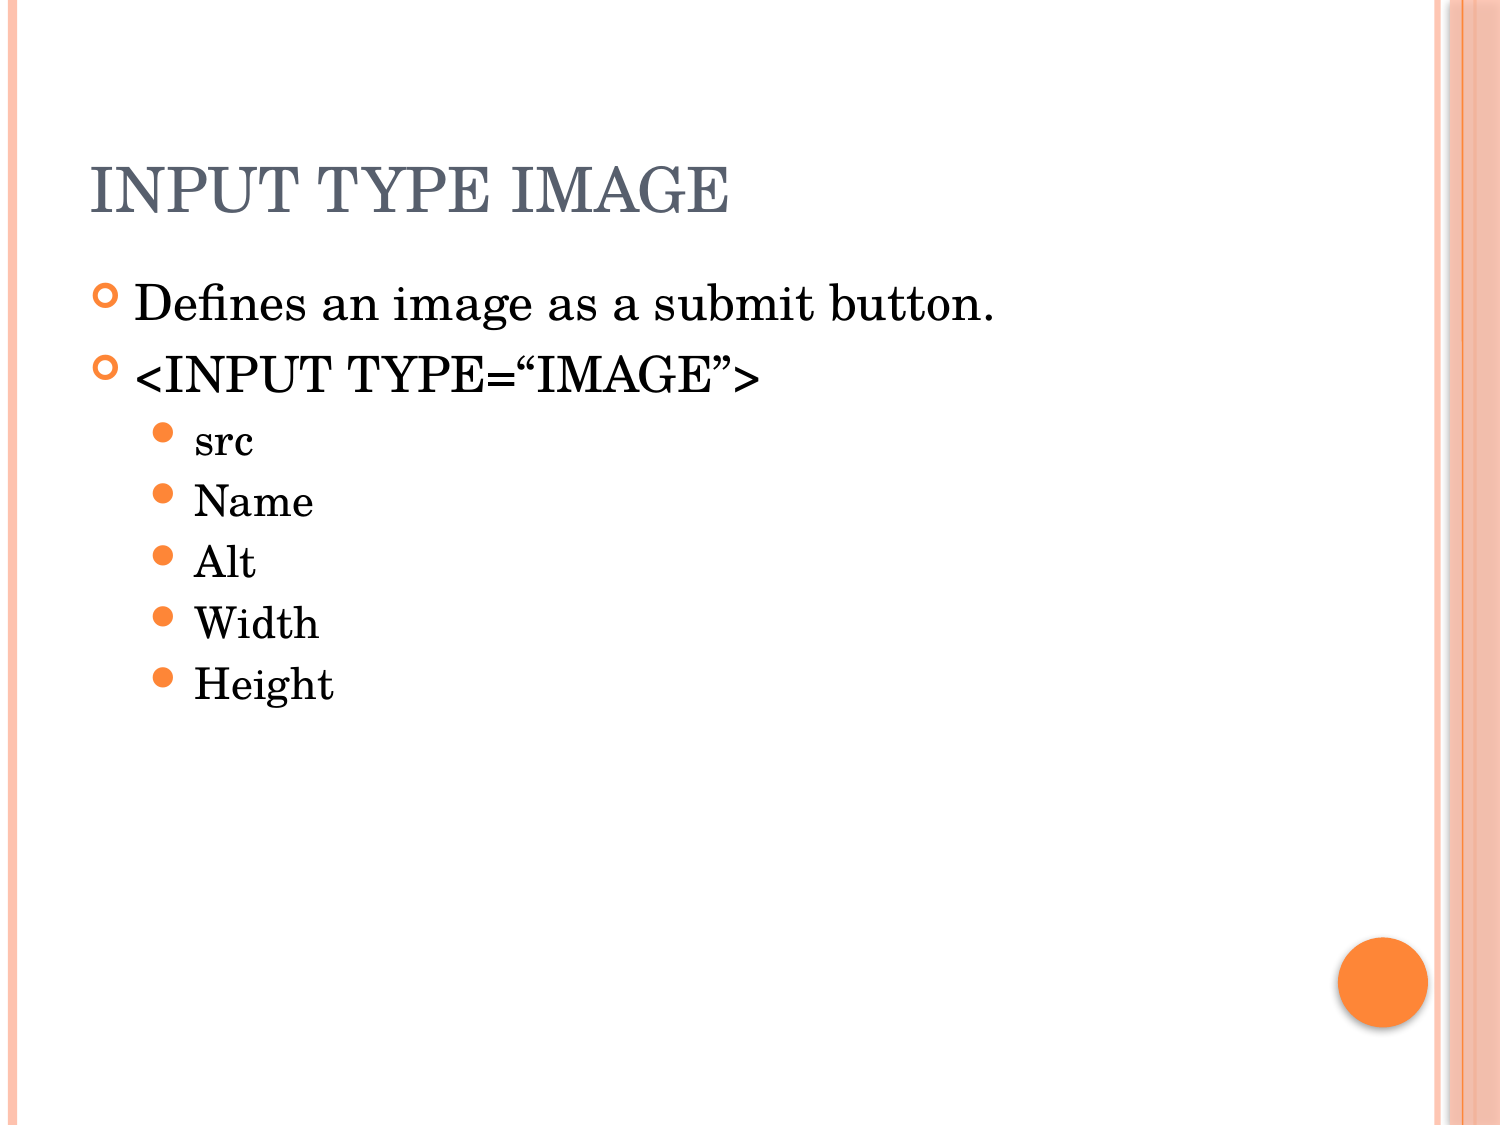

# Input Type image
Defines an image as a submit button.
<INPUT TYPE=“IMAGE”>
src
Name
Alt
Width
Height